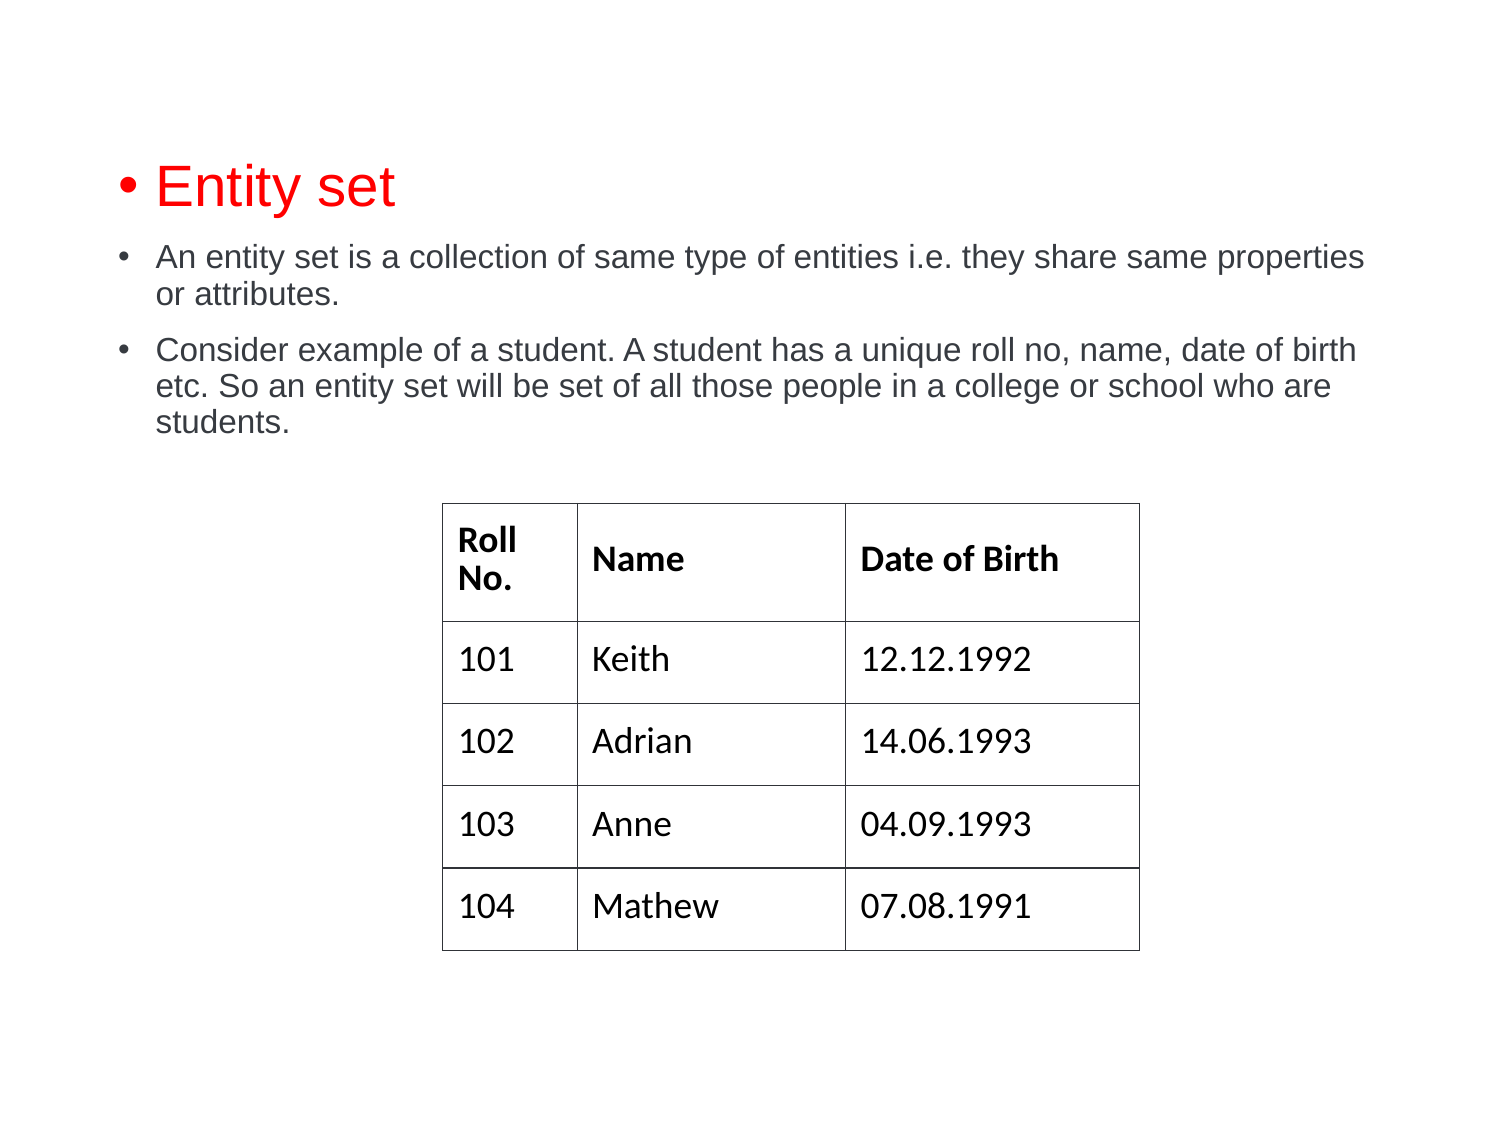

Entity set
An entity set is a collection of same type of entities i.e. they share same properties or attributes.
Consider example of a student. A student has a unique roll no, name, date of birth etc. So an entity set will be set of all those people in a college or school who are students.

| Roll No. | Name | Date of Birth |
| --- | --- | --- |
| 101 | Keith | 12.12.1992 |
| 102 | Adrian | 14.06.1993 |
| 103 | Anne | 04.09.1993 |
| 104 | Mathew | 07.08.1991 |